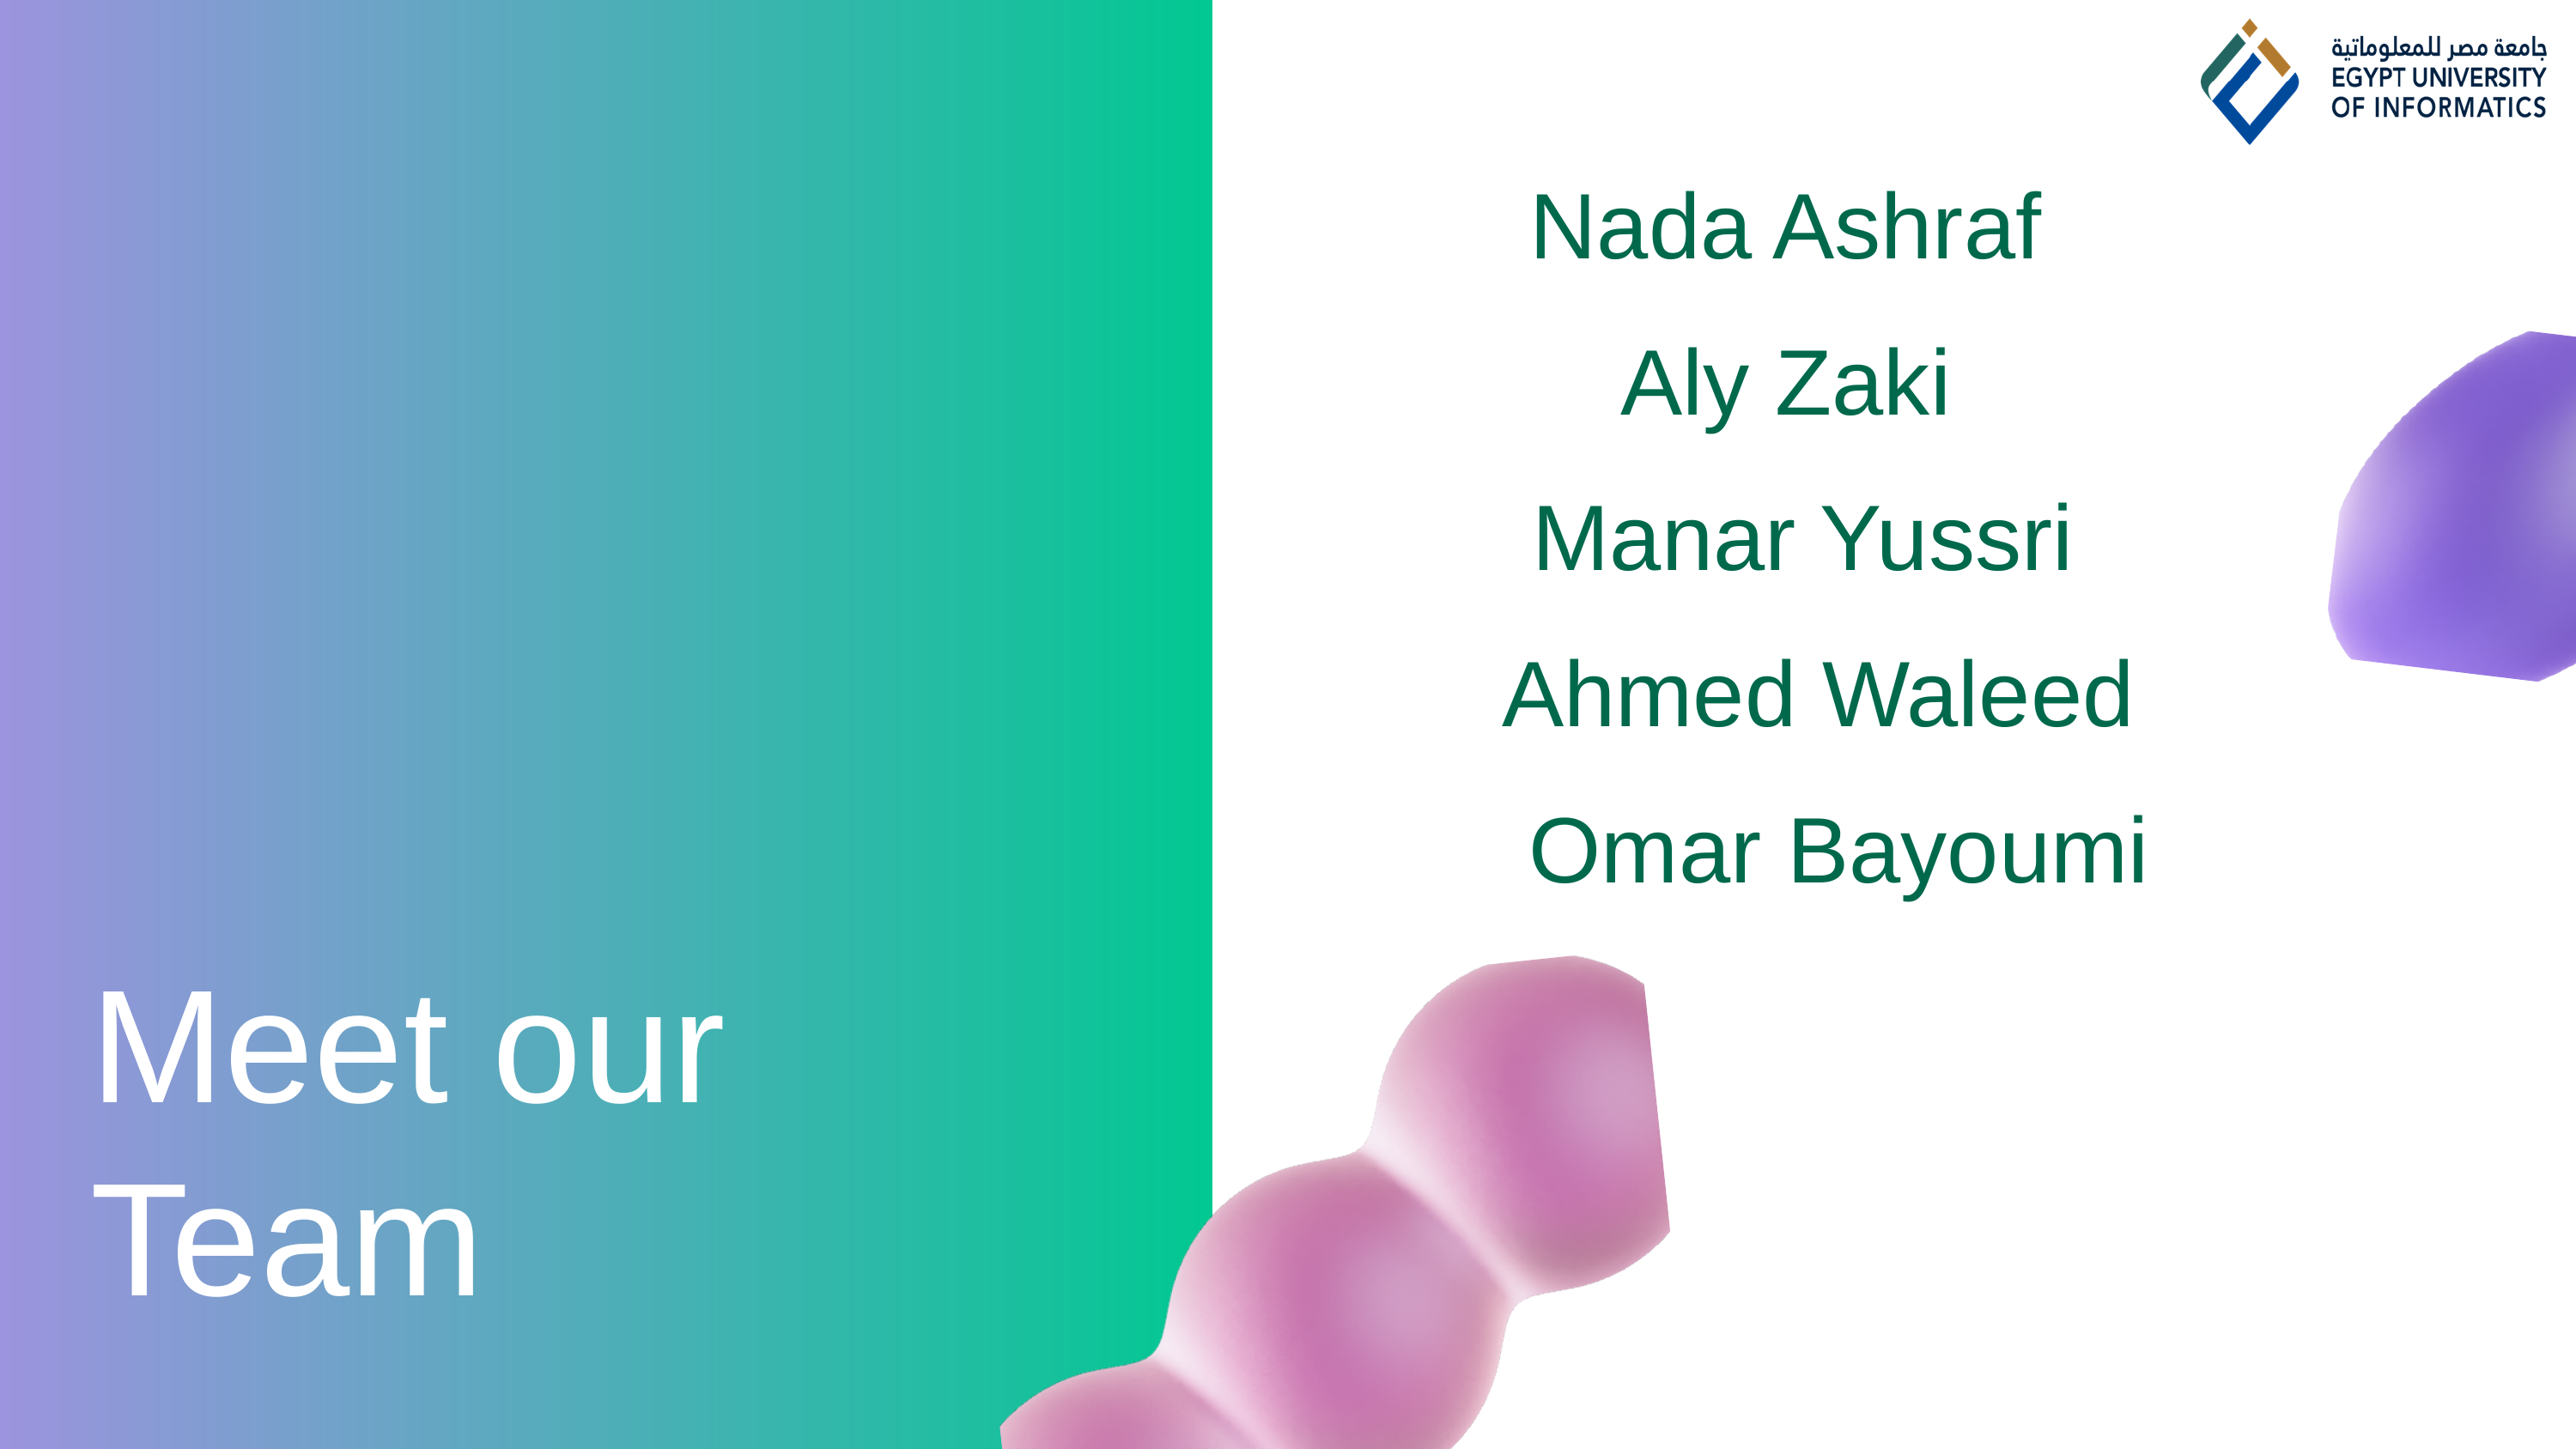

Nada Ashraf
Aly Zaki

Manar Yussri
Ahmed Waleed
Omar Bayoumi
Meet our Team